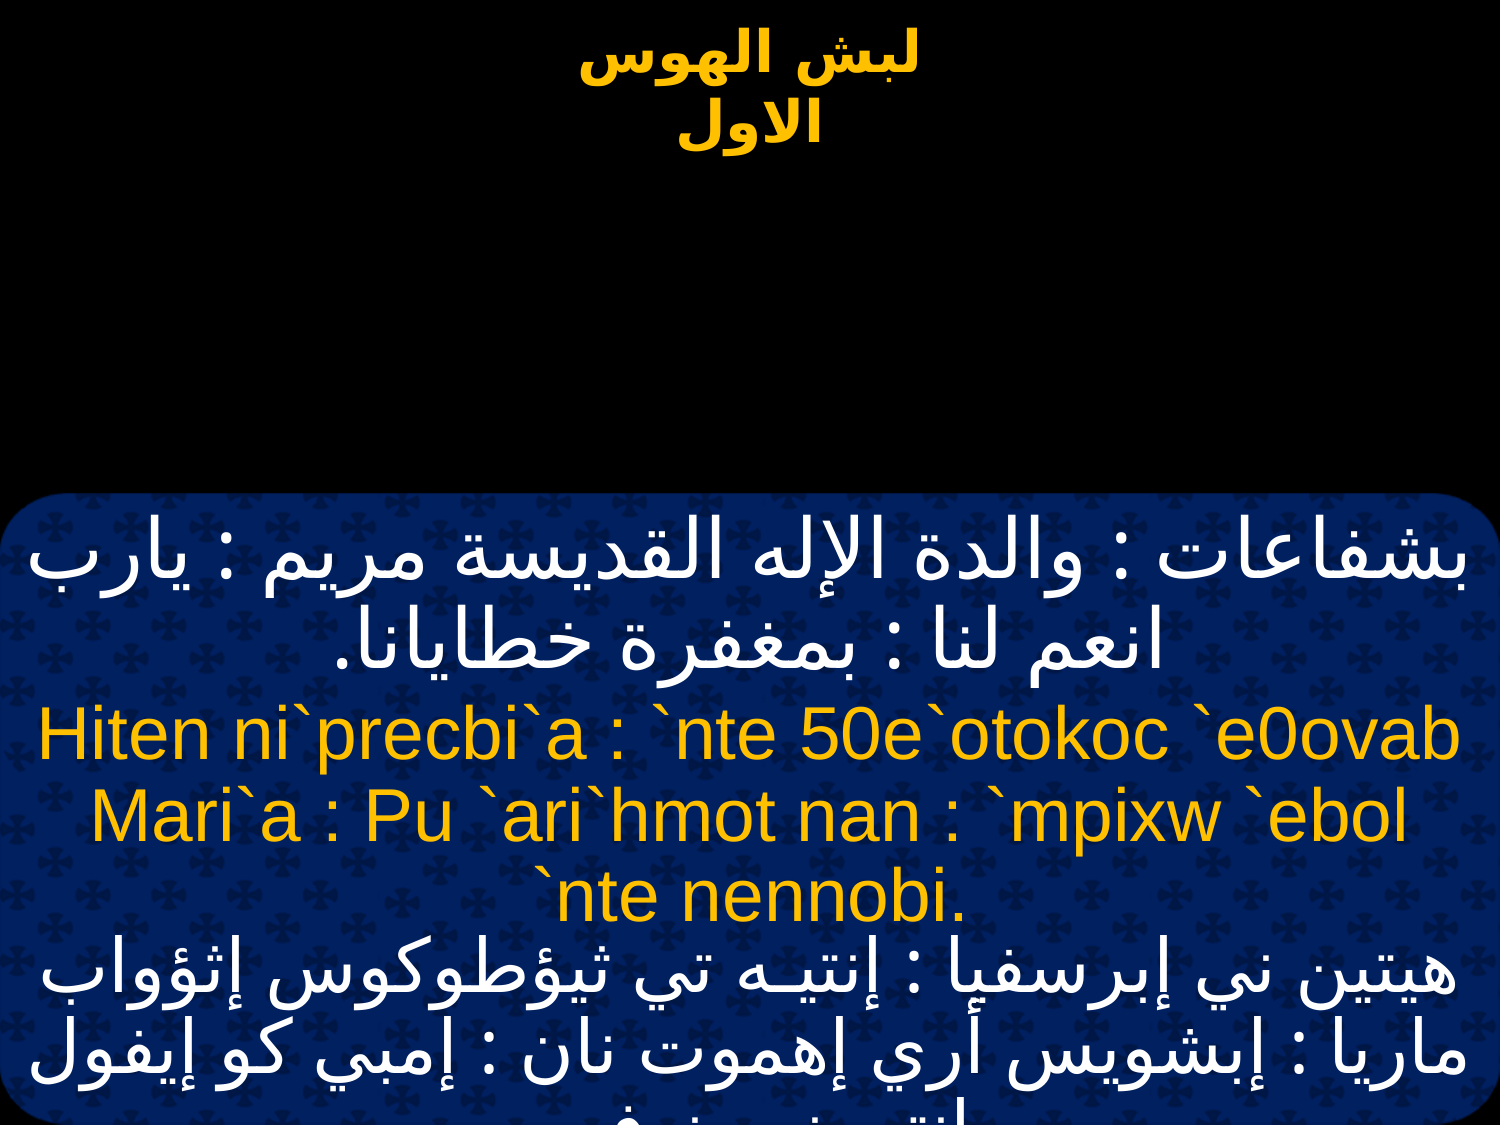

بشفاعات : والدة الإله القديسة مريم : يارب انعم لنا : بمغفرة خطايانا.
Hiten ni`precbi`a : `nte 50e`otokoc `e0ovab Mari`a : Pu `ari`hmot nan : `mpixw `ebol `nte nennobi.
هيتين ني إبرسفيا : إنتيـه تي ثيؤطوكوس إثؤواب ماريا : إبشويس أري إهموت نان : إمبي كو إيفول إنتيه نين نوفي.